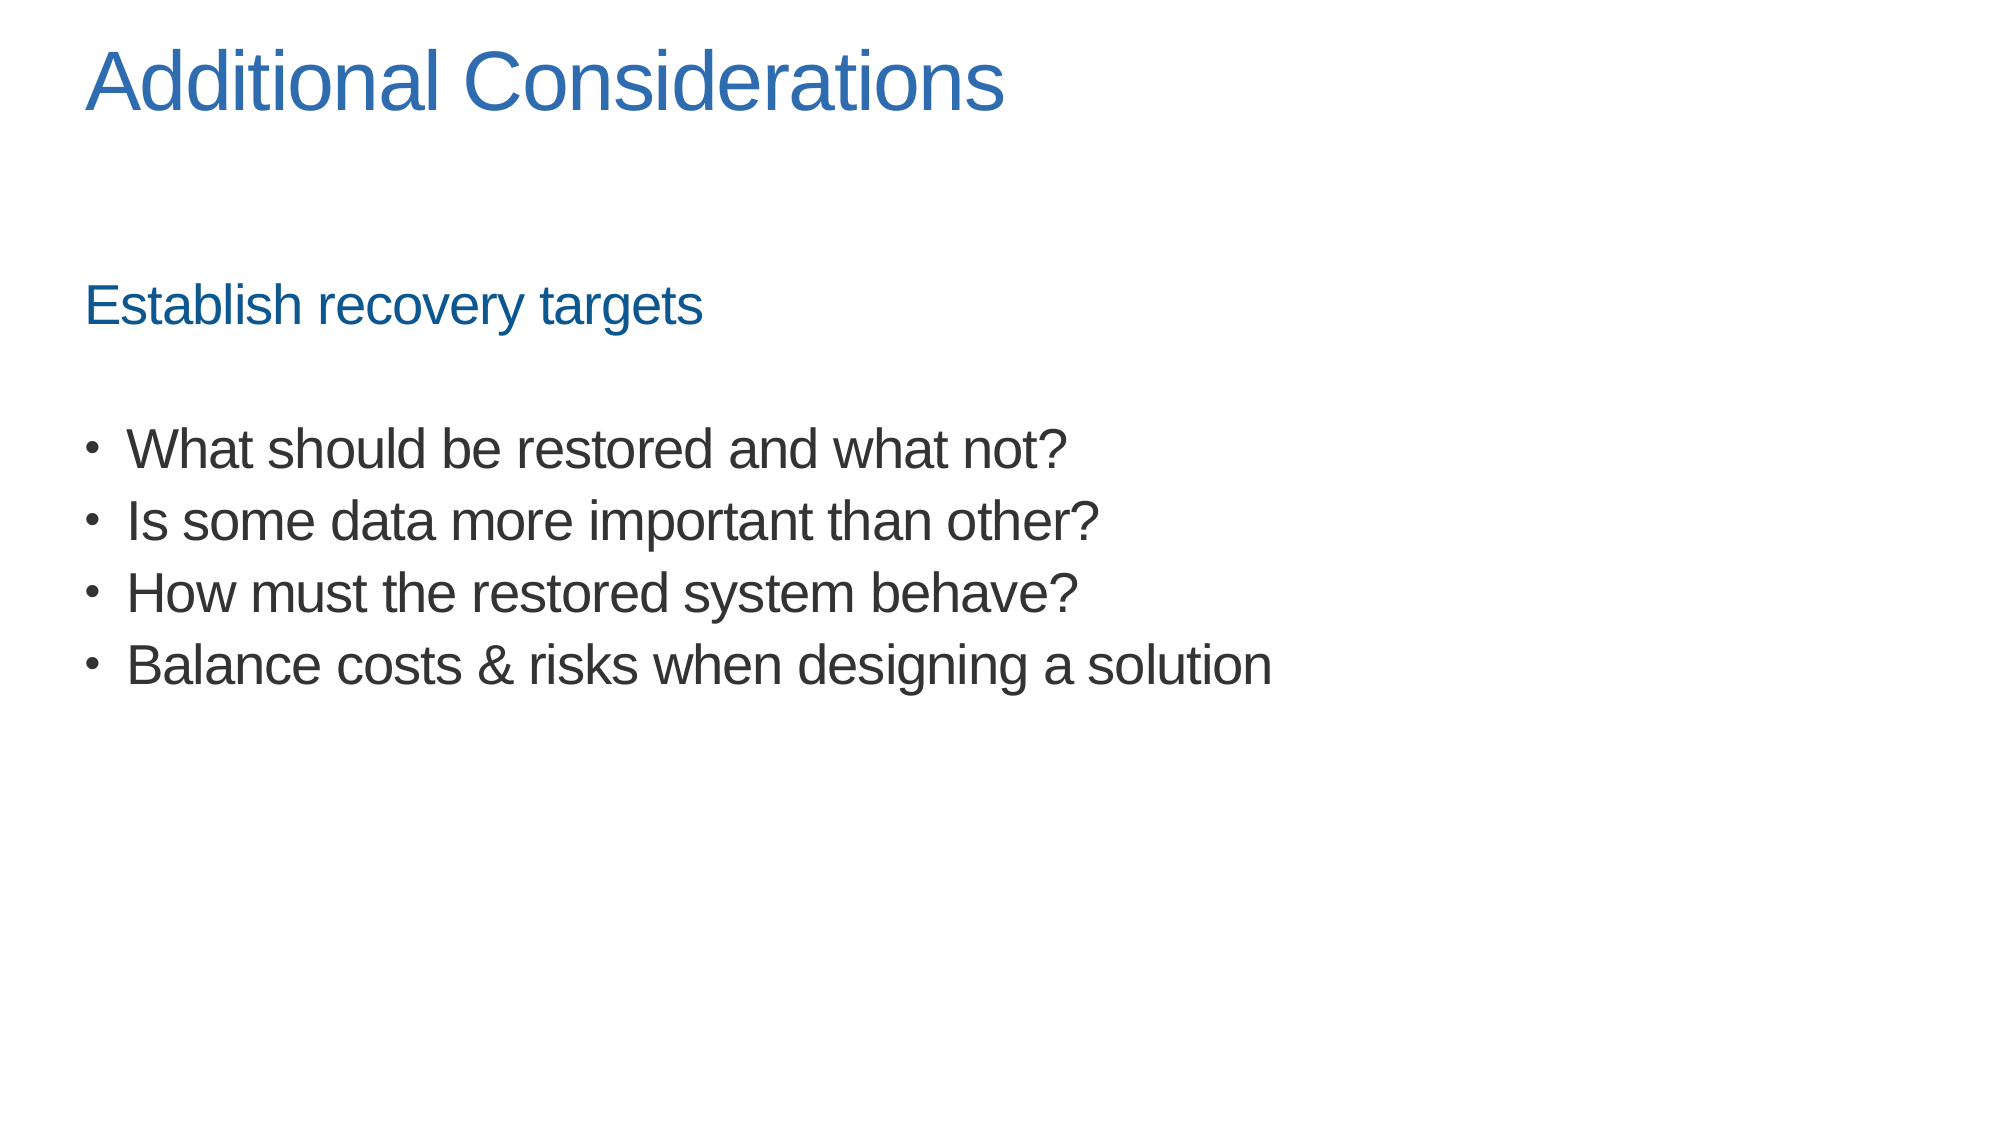

# Additional Considerations
Establish recovery targets

What should be restored and what not?
Is some data more important than other?
How must the restored system behave?
Balance costs & risks when designing a solution